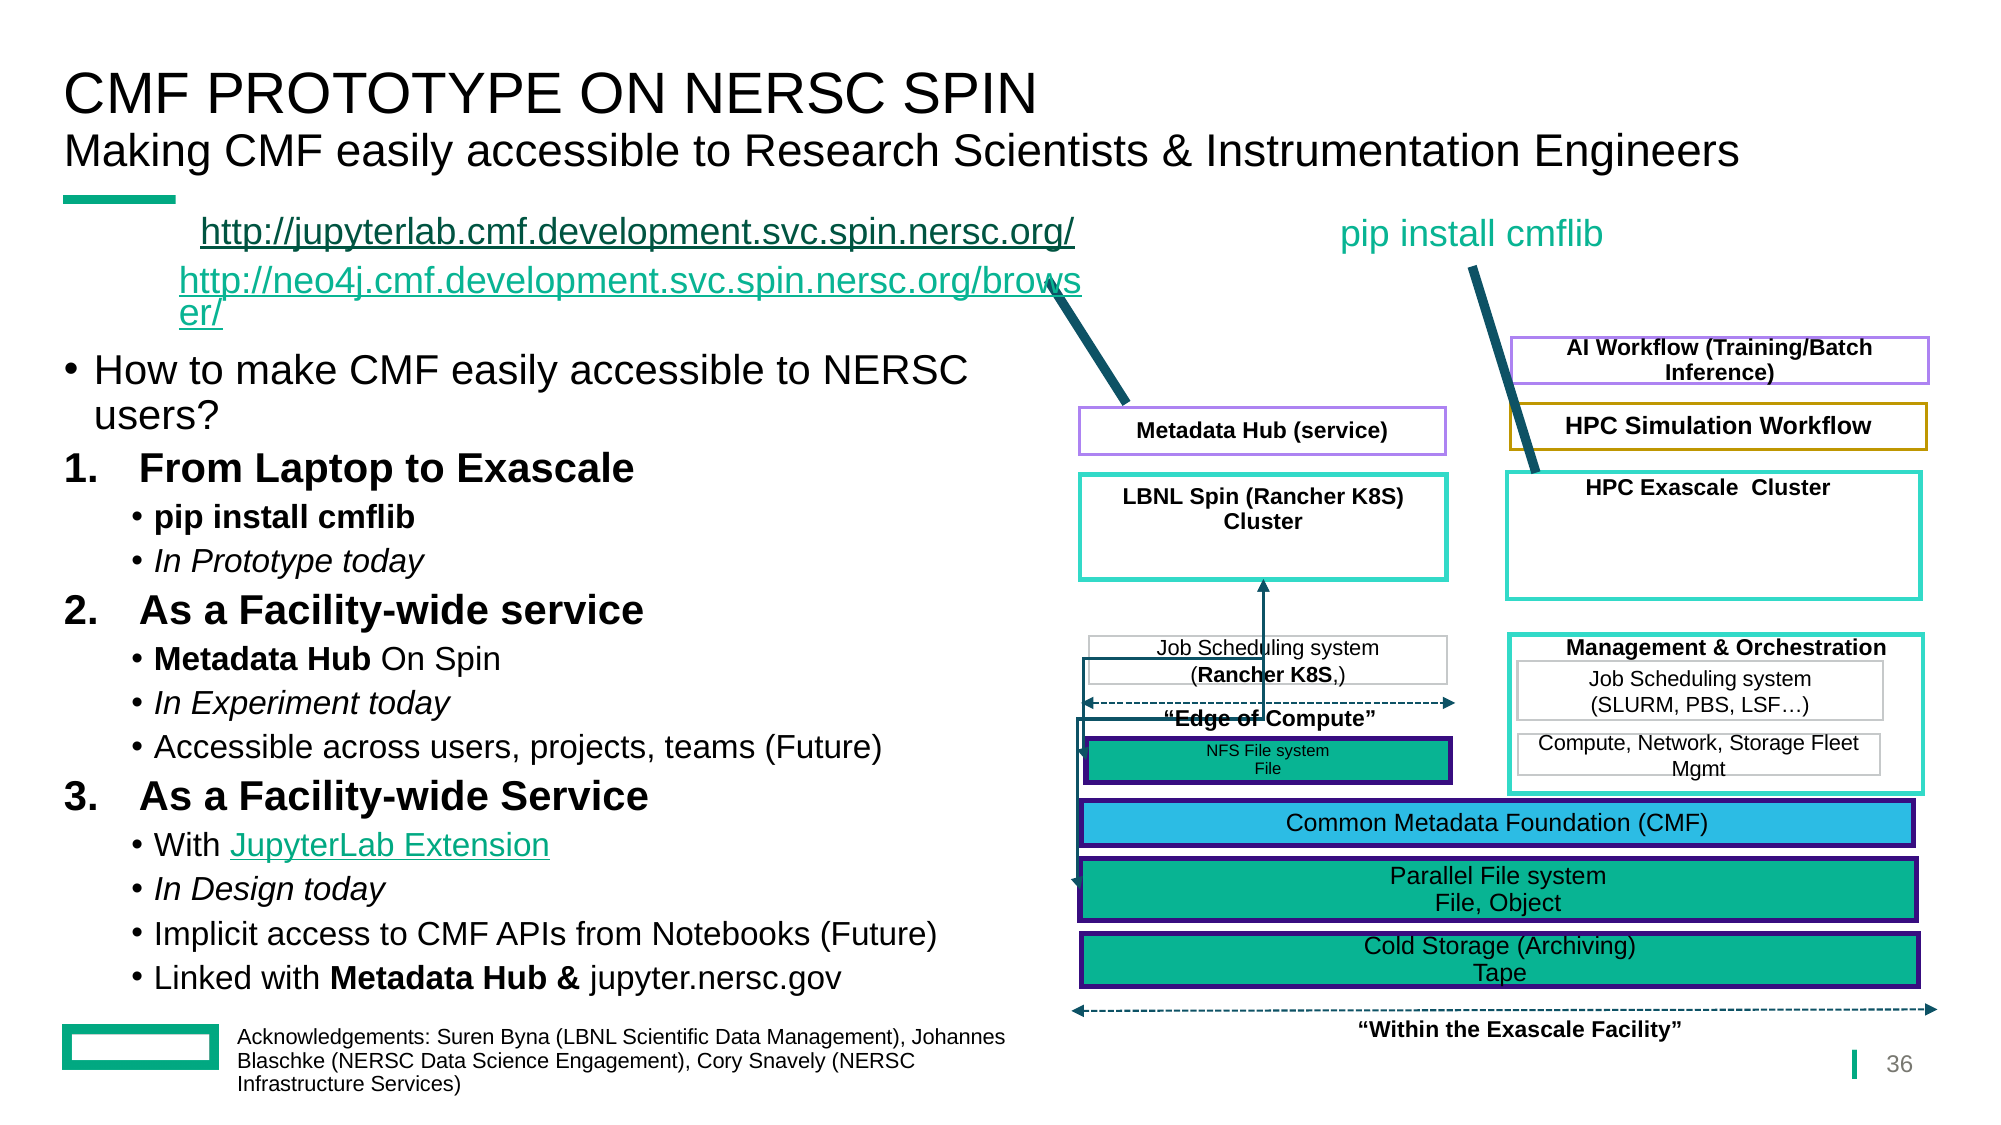

# CMF Prototype on NERSC Spin
Making CMF easily accessible to Research Scientists & Instrumentation Engineers
http://jupyterlab.cmf.development.svc.spin.nersc.org/
http://neo4j.cmf.development.svc.spin.nersc.org/browser/
pip install cmflib
AI Workflow (Training/Batch Inference)
How to make CMF easily accessible to NERSC users?
From Laptop to Exascale
pip install cmflib
In Prototype today
As a Facility-wide service
Metadata Hub On Spin
In Experiment today
Accessible across users, projects, teams (Future)
As a Facility-wide Service
With JupyterLab Extension
In Design today
Implicit access to CMF APIs from Notebooks (Future)
Linked with Metadata Hub & jupyter.nersc.gov

HPC Simulation Workflow
Metadata Hub (service)
HPC Exascale  Cluster
LBNL Spin (Rancher K8S) Cluster

Management & Orchestration

Job Scheduling system
(Rancher K8S,)
Job Scheduling system
(SLURM, PBS, LSF…)
“Edge of Compute”
Compute, Network, Storage Fleet Mgmt
NFS File system
File
Common Metadata Foundation (CMF)
Parallel File system
File, Object
Cold Storage (Archiving)
Tape
“Within the Exascale Facility”
Acknowledgements: Suren Byna (LBNL Scientific Data Management), Johannes Blaschke (NERSC Data Science Engagement), Cory Snavely (NERSC Infrastructure Services)
36